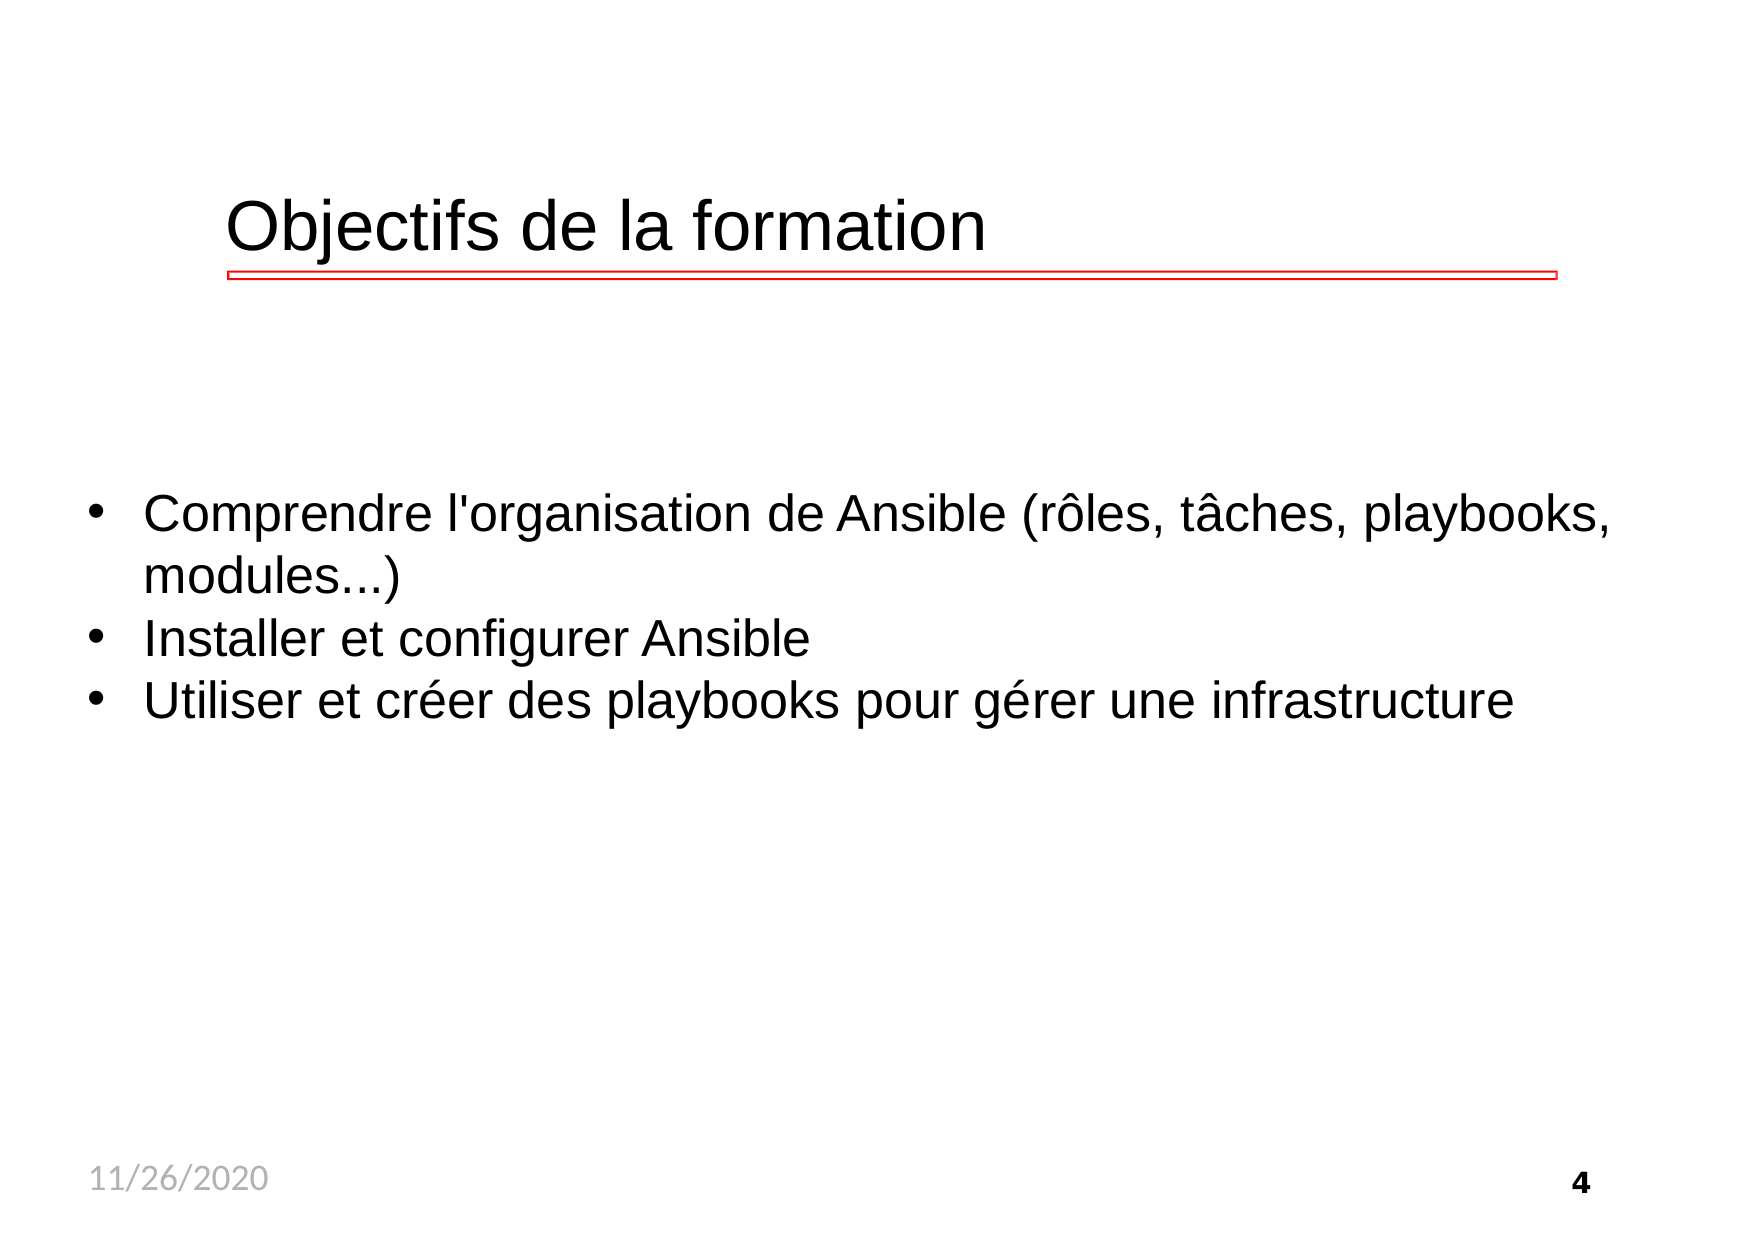

# Objectifs de la formation
Comprendre l'organisation de Ansible (rôles, tâches, playbooks, modules...)
Installer et configurer Ansible
Utiliser et créer des playbooks pour gérer une infrastructure
11/26/2020
4